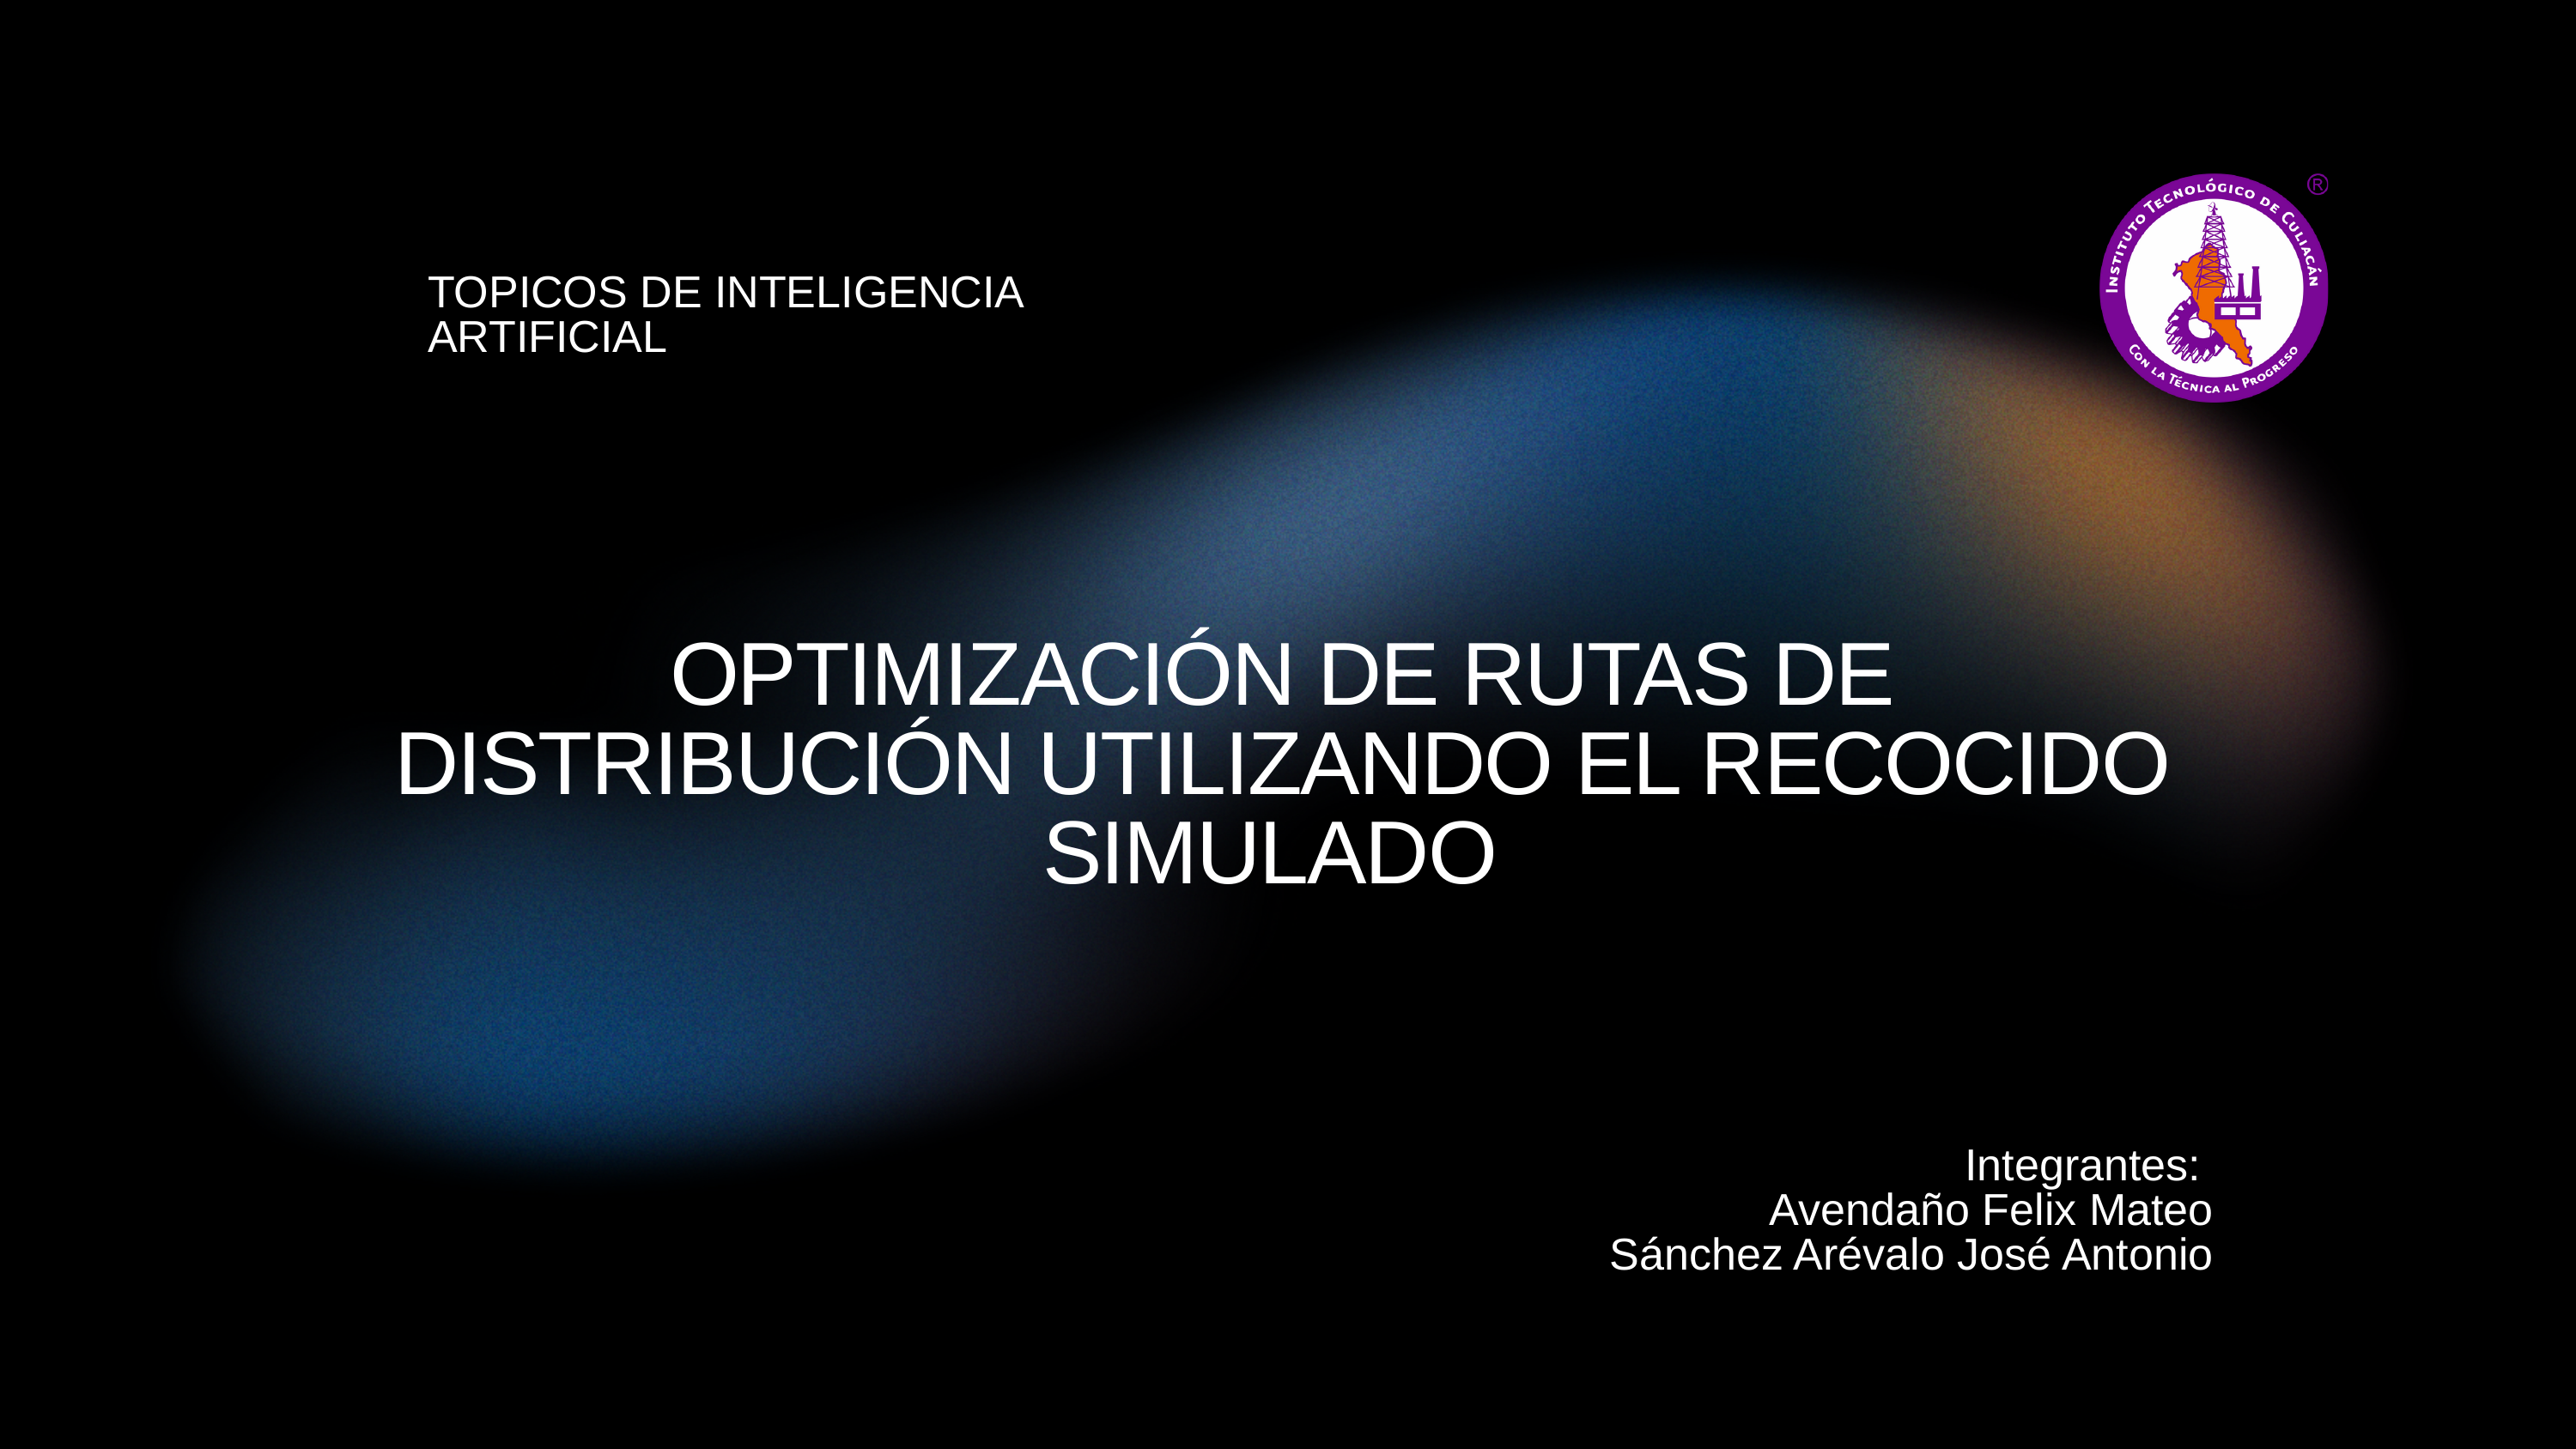

TOPICOS DE INTELIGENCIA ARTIFICIAL
OPTIMIZACIÓN DE RUTAS DE DISTRIBUCIÓN UTILIZANDO EL RECOCIDO SIMULADO
Integrantes:
Avendaño Felix Mateo
Sánchez Arévalo José Antonio